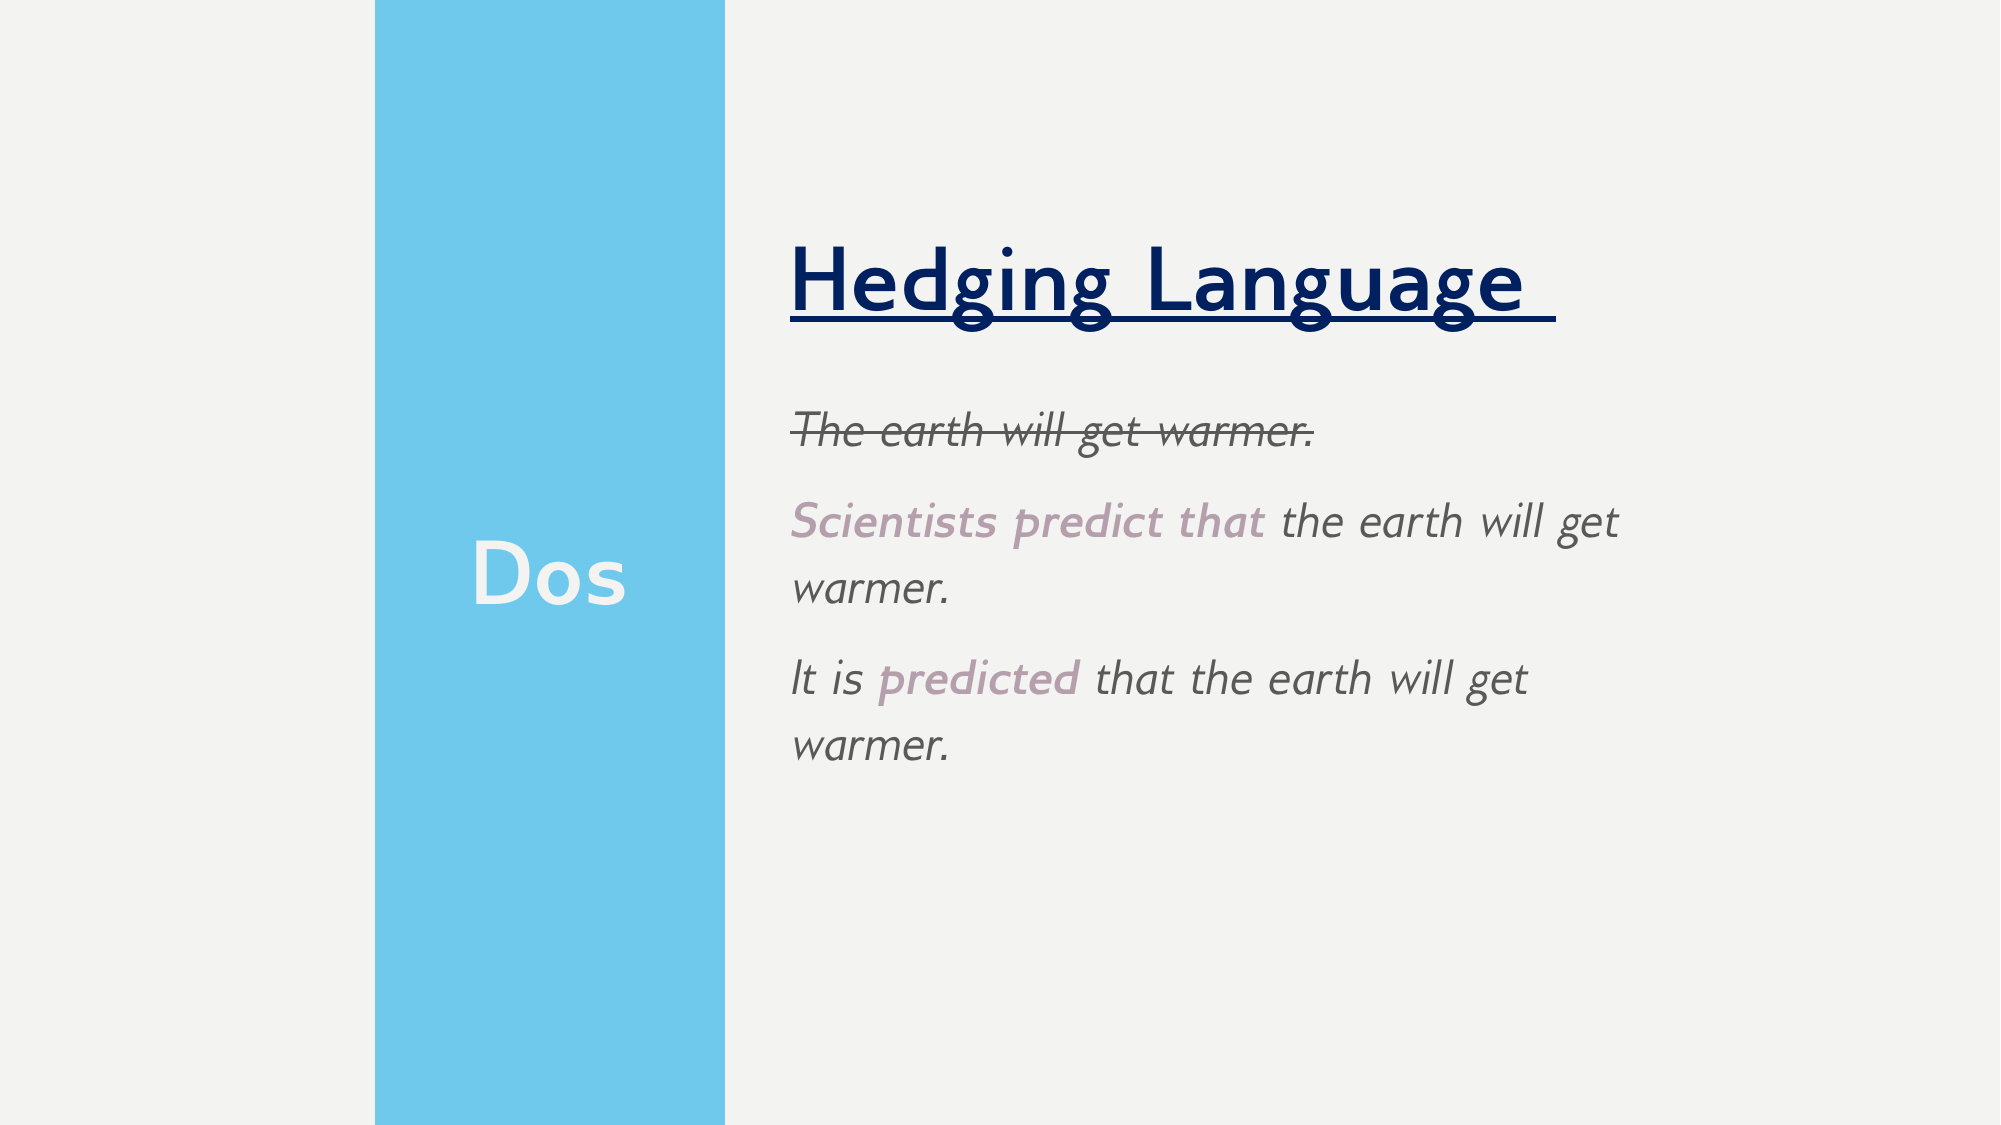

Dos
Hedging Language
The earth will get warmer.
Scientists predict that the earth will get warmer.
It is predicted that the earth will get warmer.